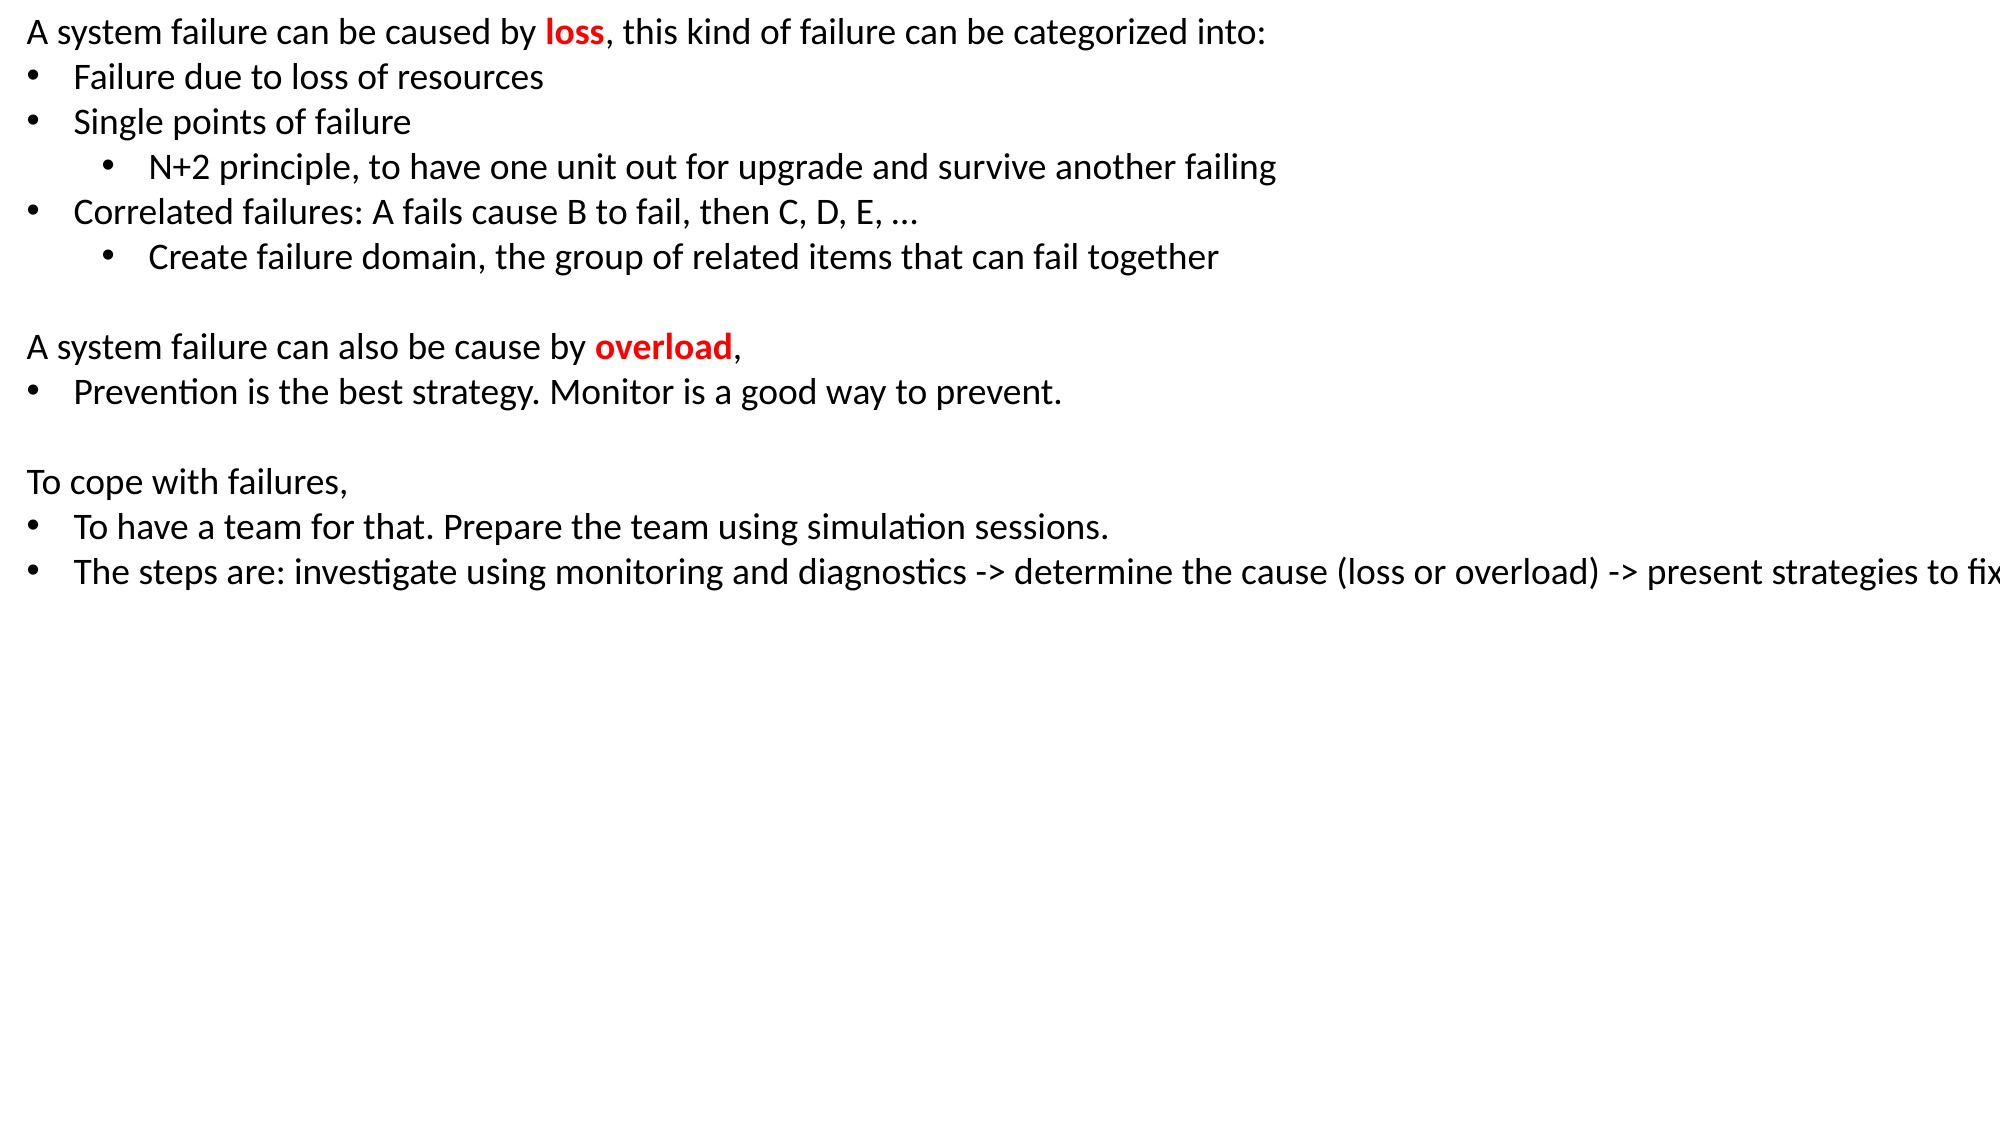

A system failure can be caused by loss, this kind of failure can be categorized into:
Failure due to loss of resources
Single points of failure
N+2 principle, to have one unit out for upgrade and survive another failing
Correlated failures: A fails cause B to fail, then C, D, E, …
Create failure domain, the group of related items that can fail together

A system failure can also be cause by overload,
Prevention is the best strategy. Monitor is a good way to prevent.

To cope with failures,
To have a team for that. Prepare the team using simulation sessions.
The steps are: investigate using monitoring and diagnostics -> determine the cause (loss or overload) -> present strategies to fix
To deal with software failure, use Modularize, monitor, test, canary.